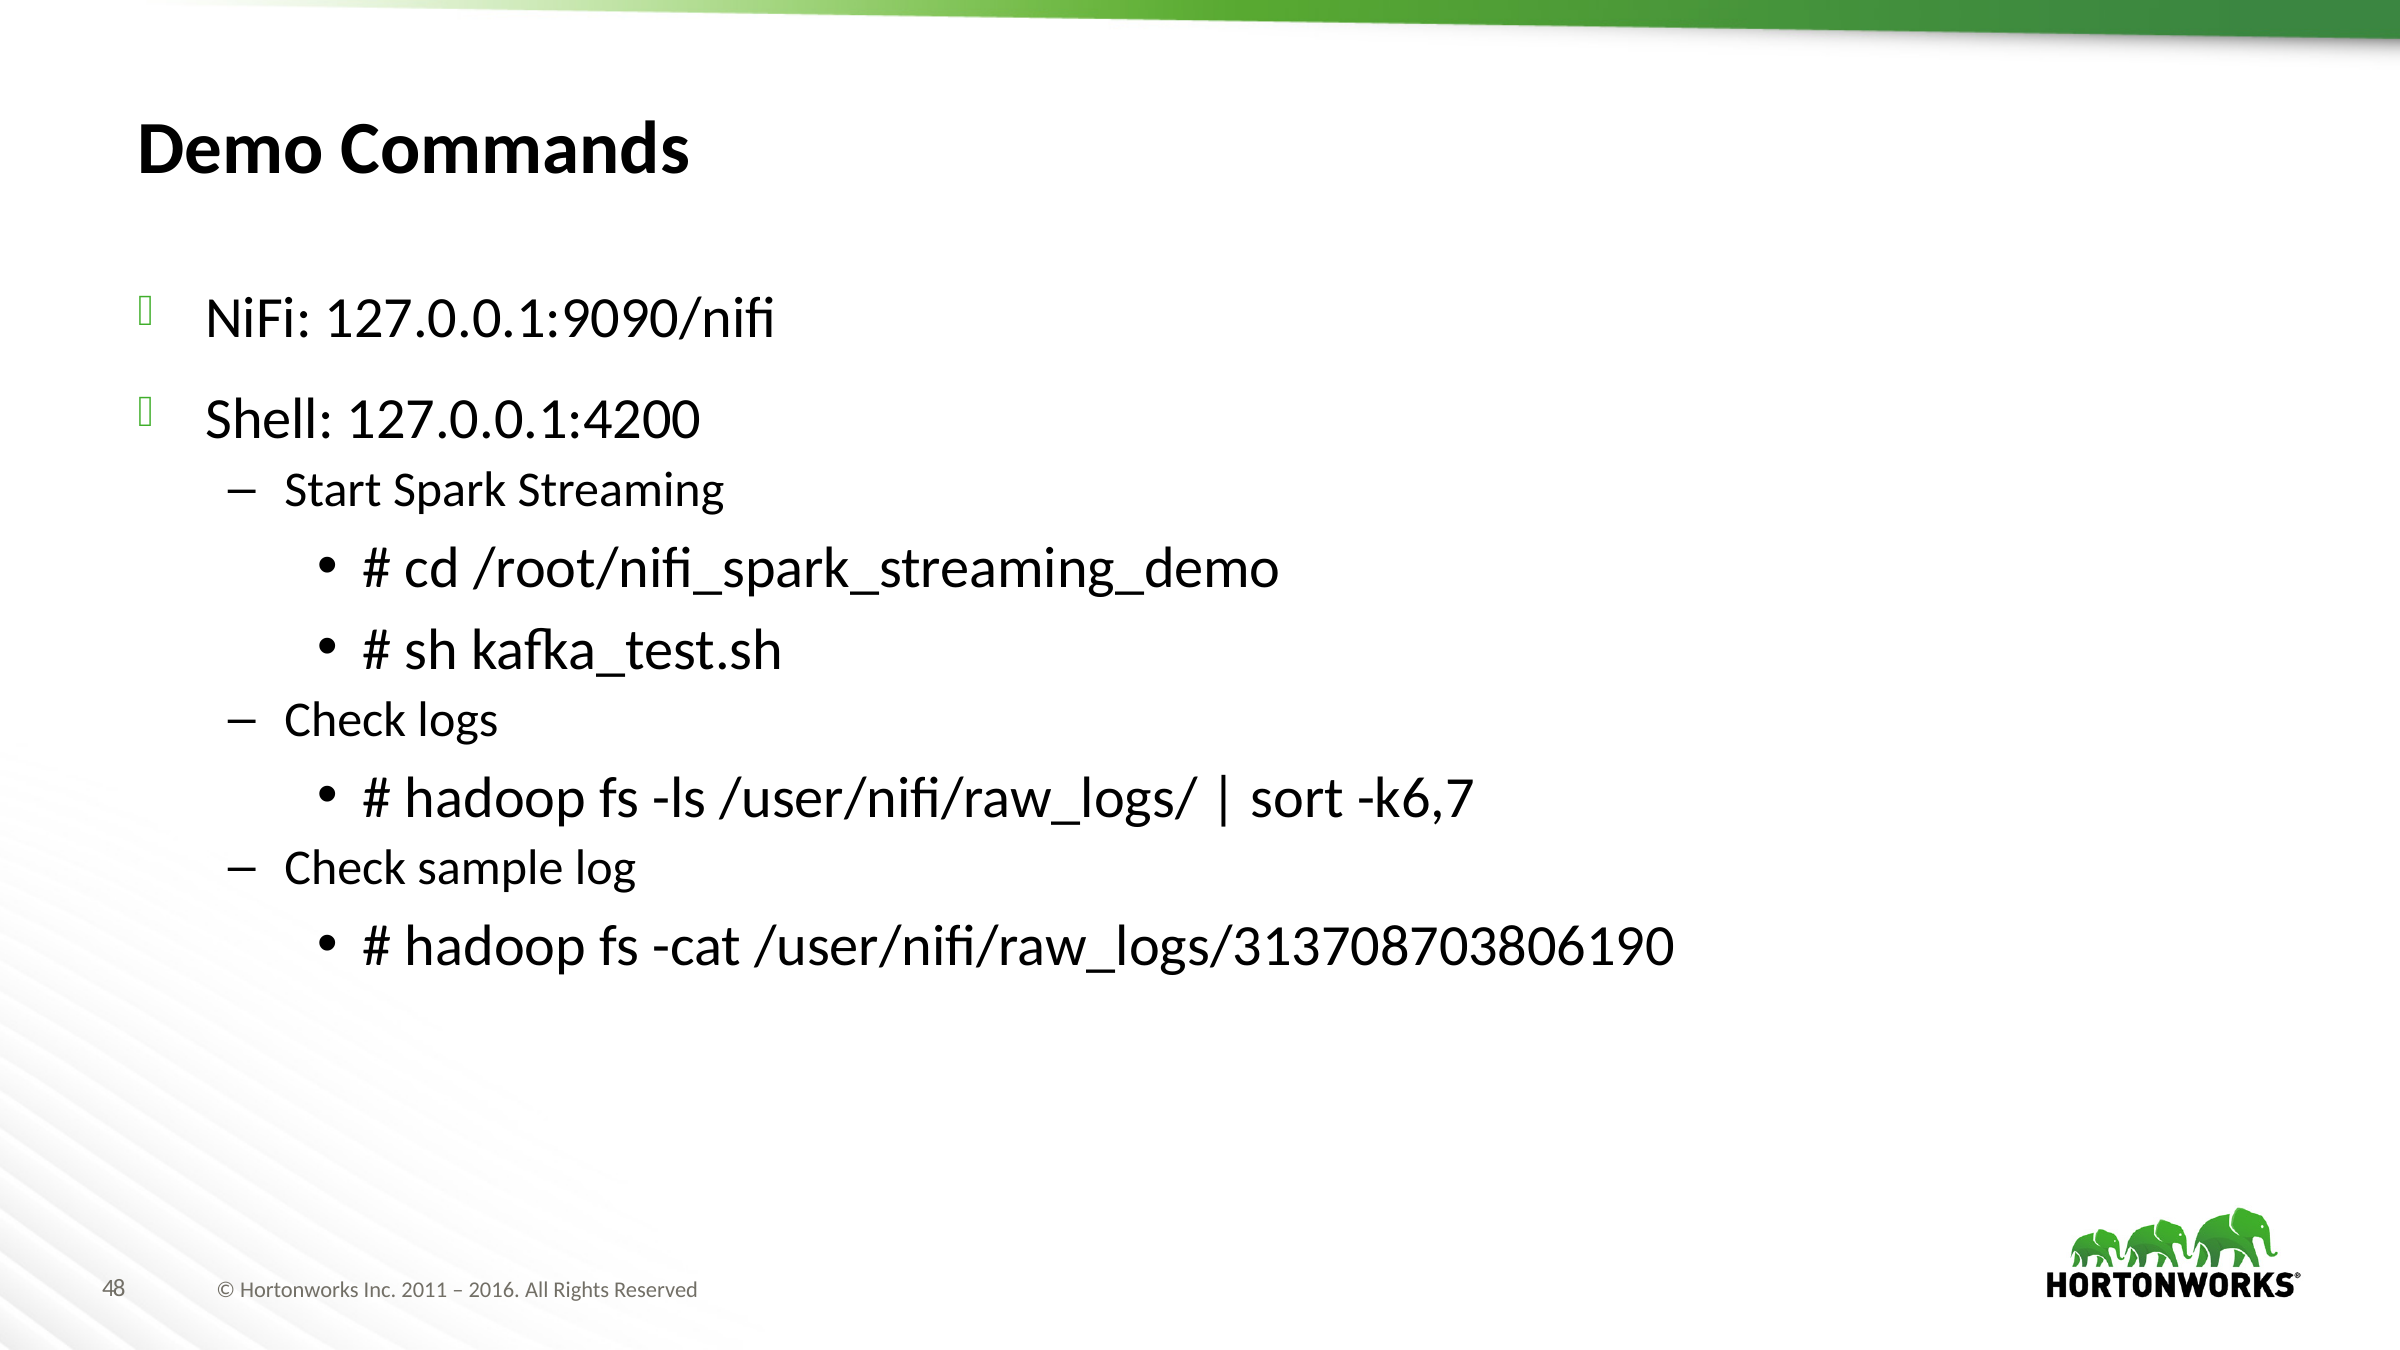

# Demo Commands
NiFi: 127.0.0.1:9090/nifi
Shell: 127.0.0.1:4200
Start Spark Streaming
# cd /root/nifi_spark_streaming_demo
# sh kafka_test.sh
Check logs
# hadoop fs -ls /user/nifi/raw_logs/ | sort -k6,7
Check sample log
# hadoop fs -cat /user/nifi/raw_logs/313708703806190